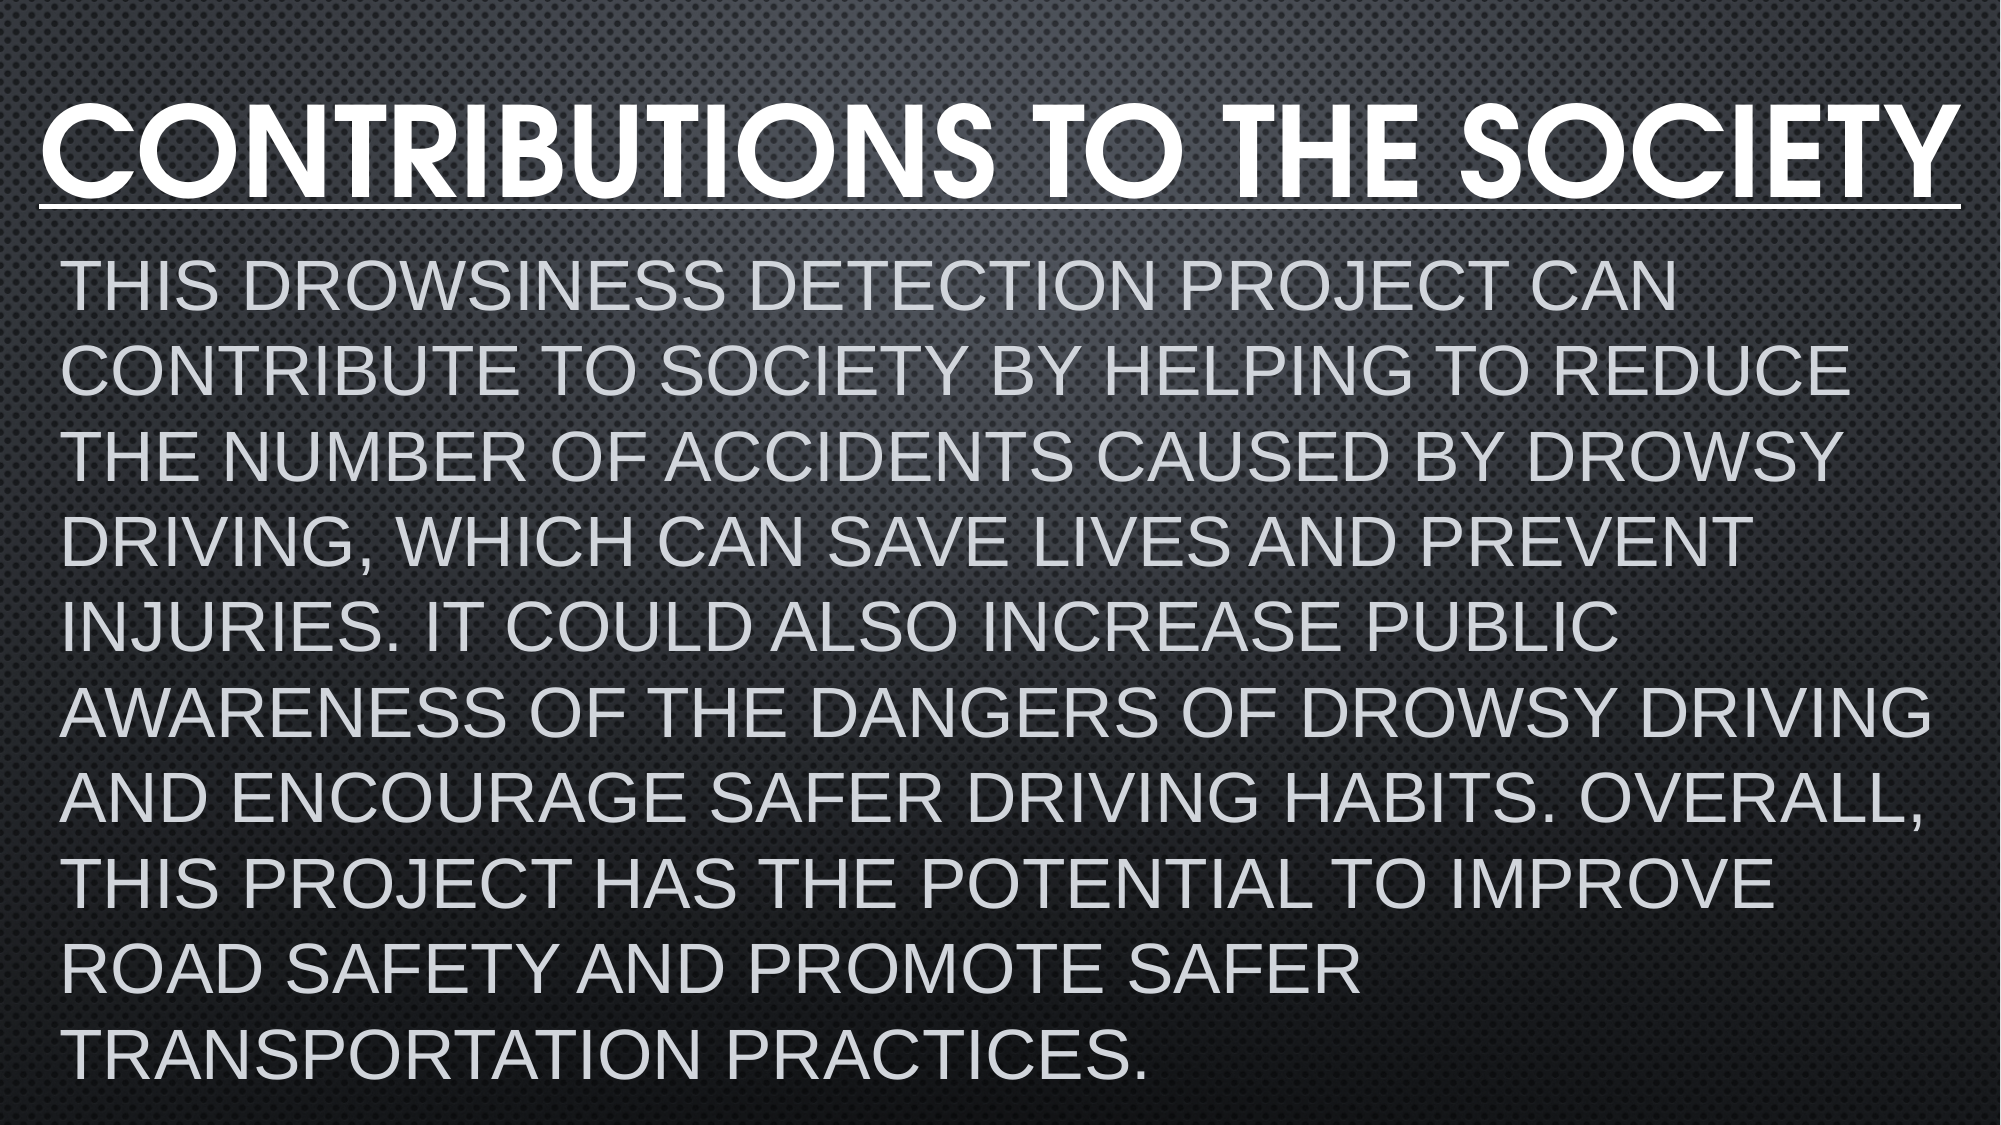

# Contributions to the society
This drowsiness detection project can contribute to society by helping to reduce the number of accidents caused by drowsy driving, which can save lives and prevent injuries. It could also increase public awareness of the dangers of drowsy driving and encourage safer driving habits. Overall, this project has the potential to improve road safety and promote safer transportation practices.